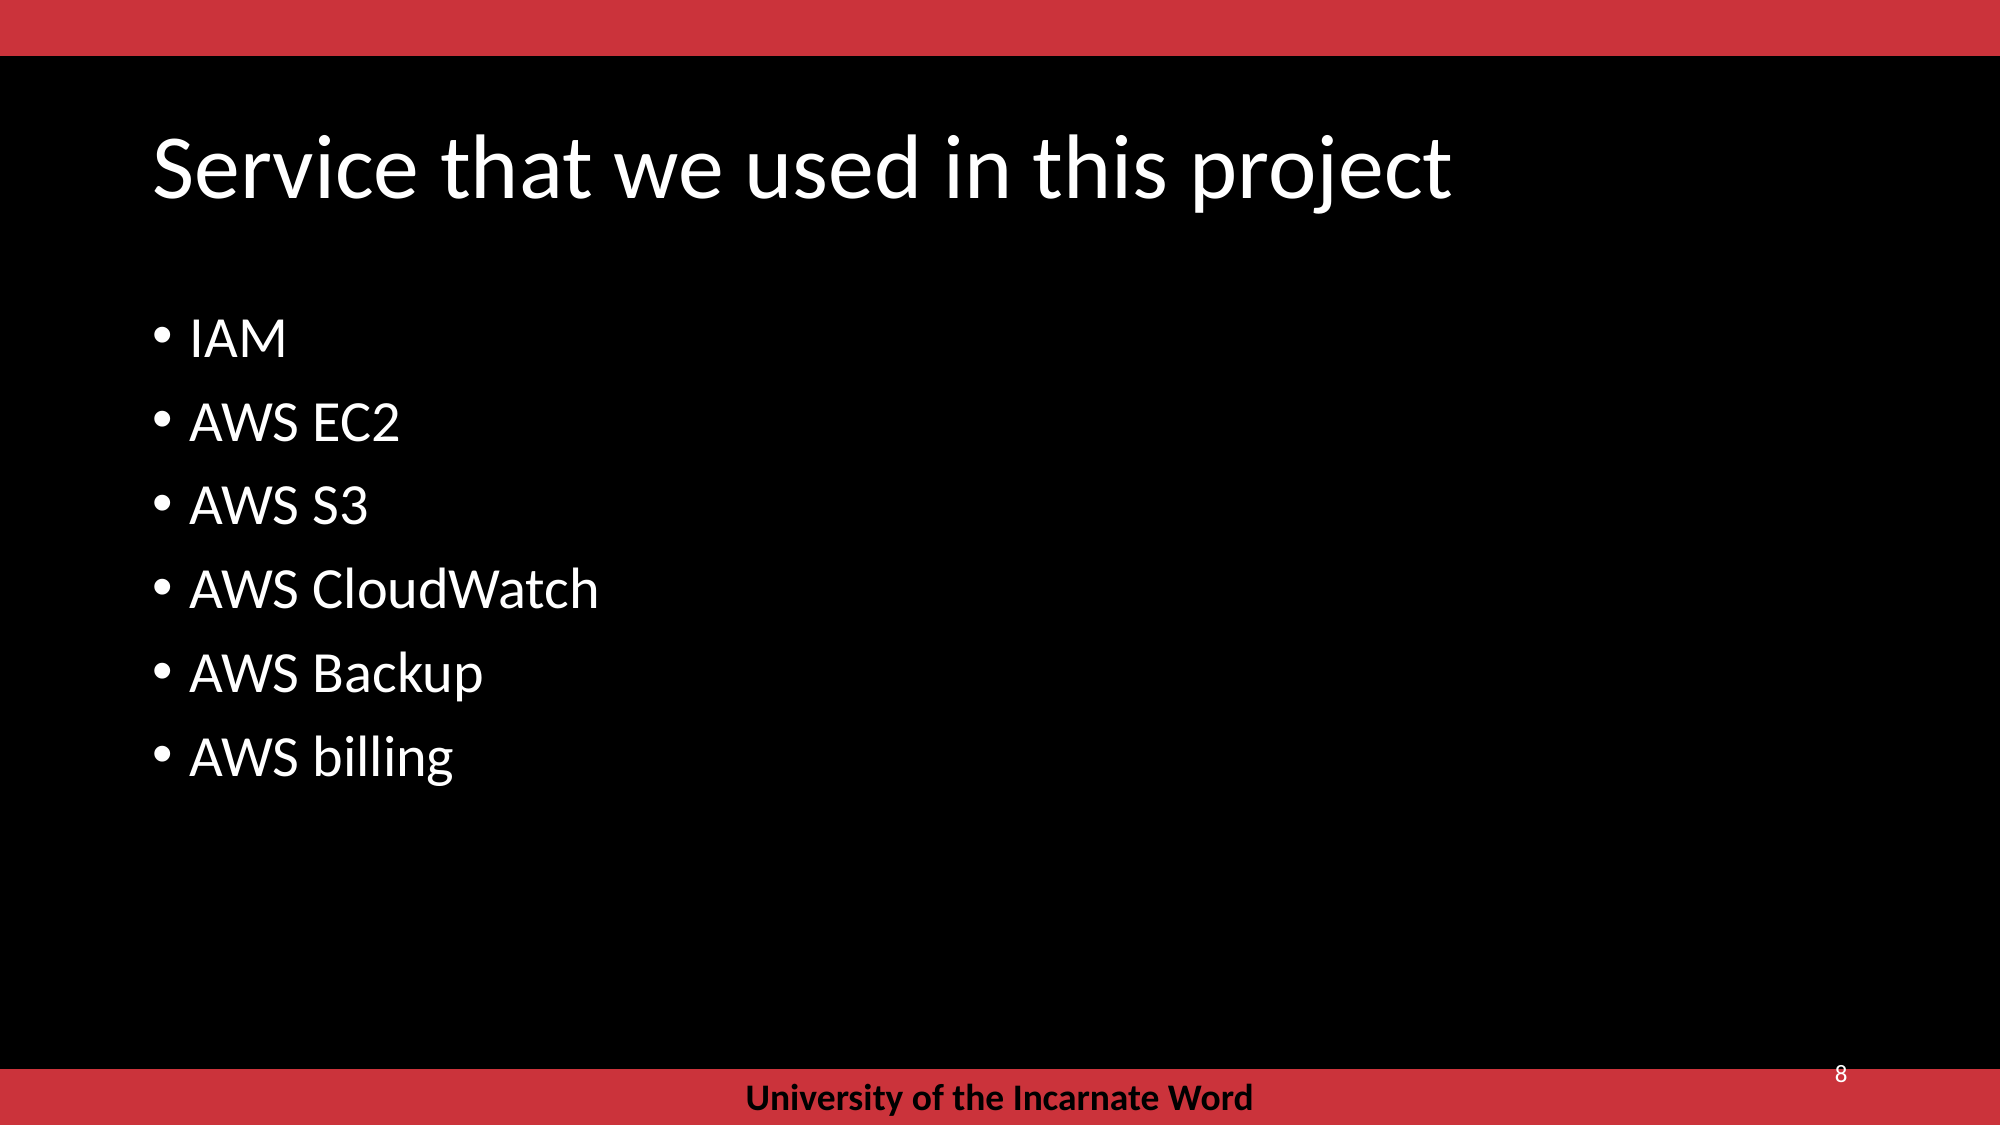

# Service that we used in this project
IAM
AWS EC2
AWS S3
AWS CloudWatch
AWS Backup
AWS billing
8